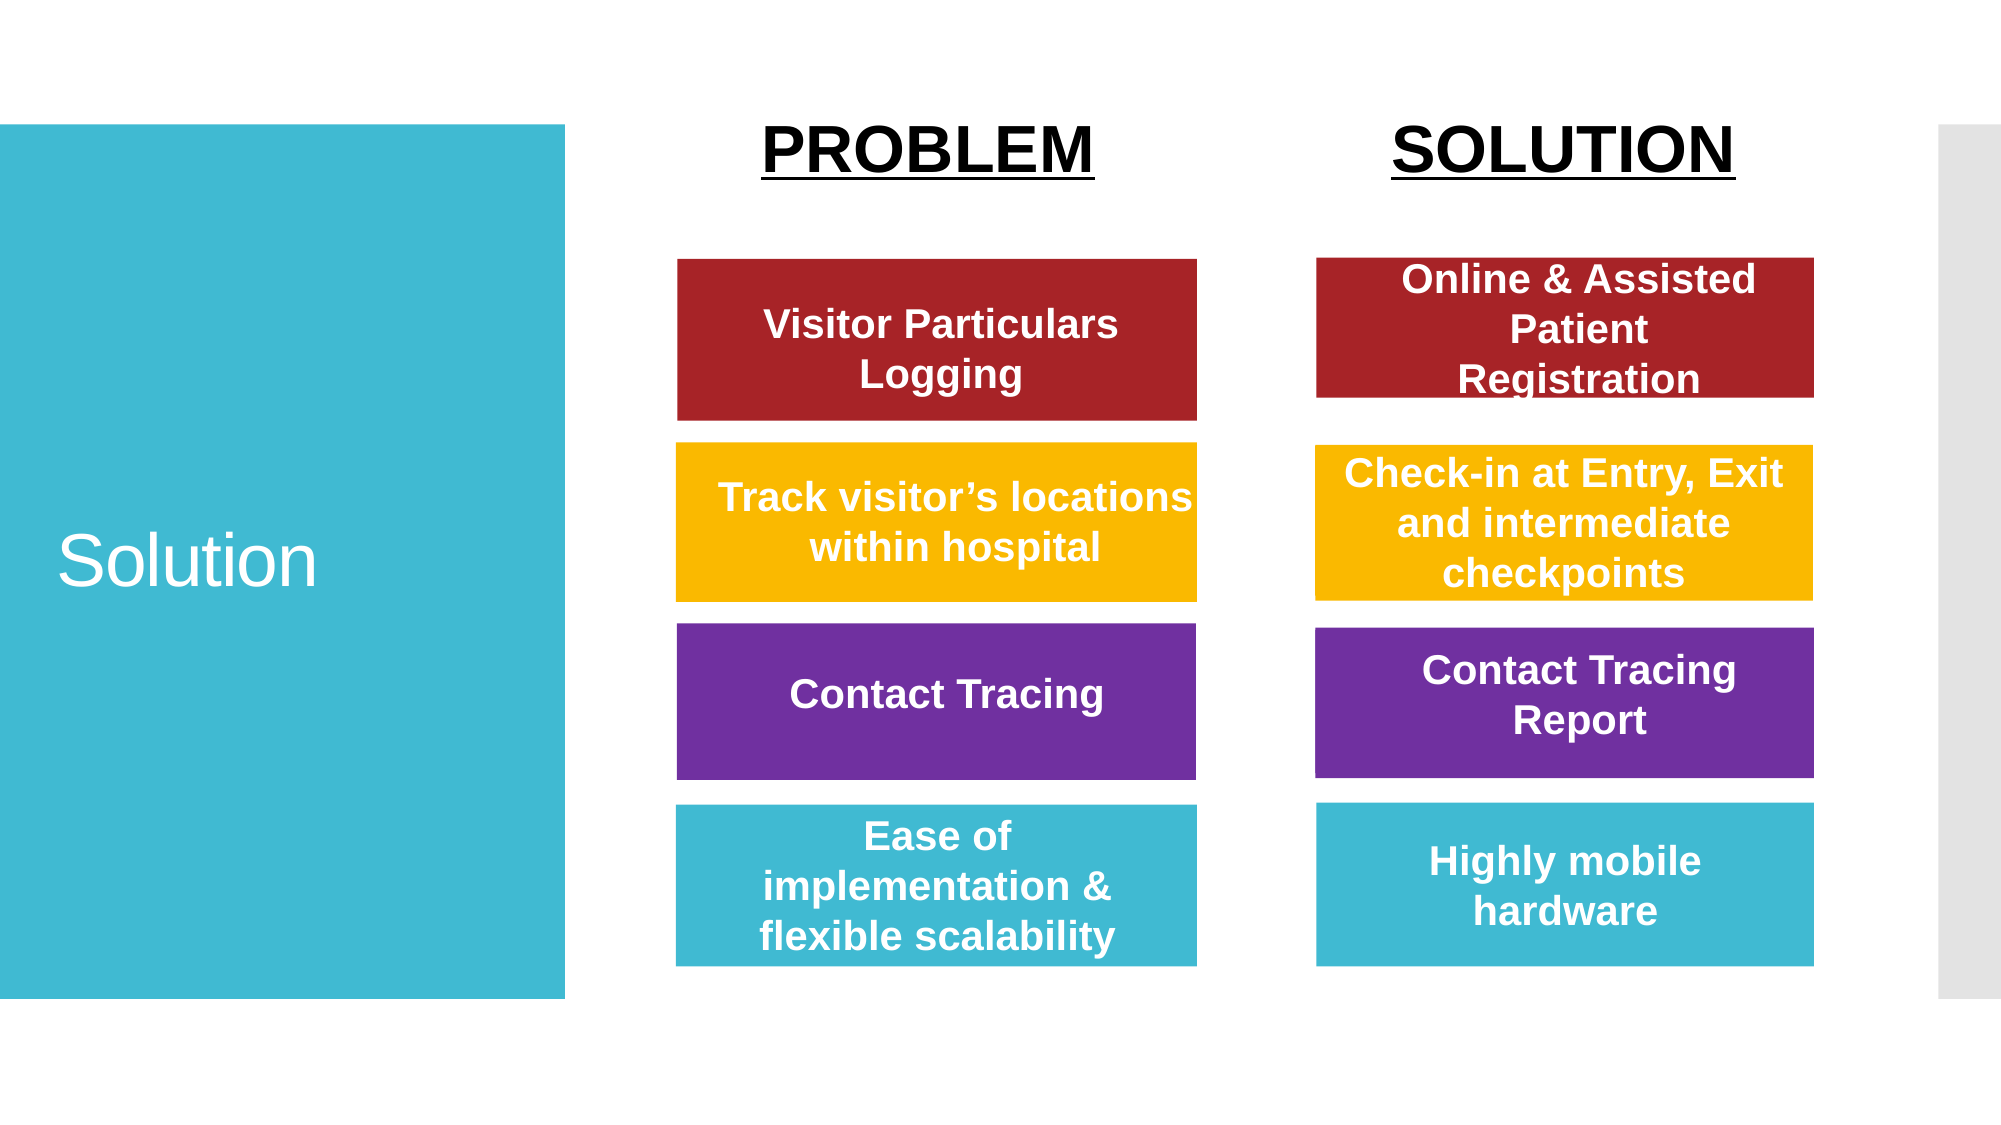

PROBLEM
SOLUTION
# Solution

Online & Assisted Patient Registration

Visitor Particulars Logging

Track visitor’s locations within hospital

Check-in at Entry, Exit and intermediate checkpoints

Contact Tracing

Contact Tracing Report

Highly mobile hardware

Ease of implementation & flexible scalability